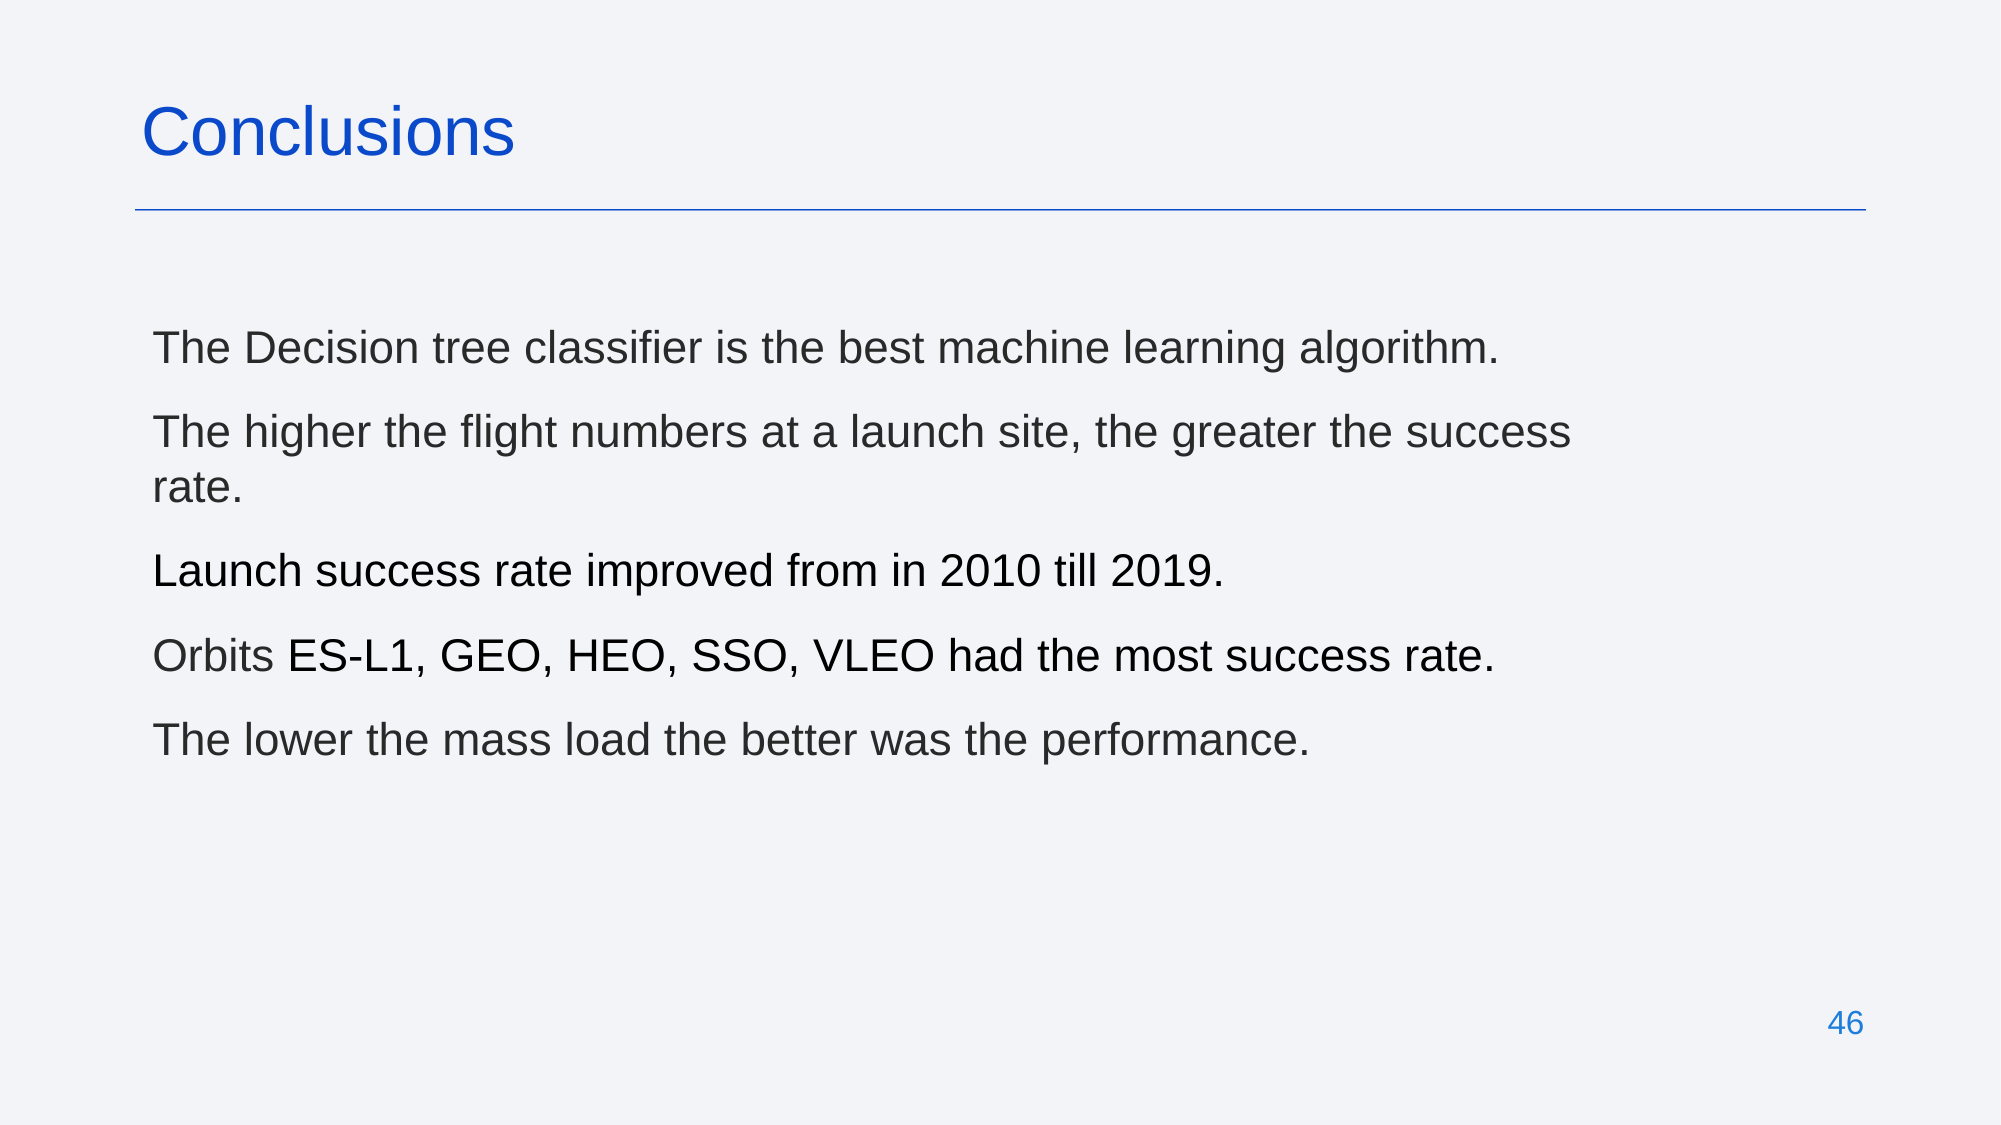

Conclusions

The Decision tree classifier is the best machine learning algorithm.
The higher the flight numbers at a launch site, the greater the success rate.
Launch success rate improved from in 2010 till 2019.
Orbits ES-L1, GEO, HEO, SSO, VLEO had the most success rate.
The lower the mass load the better was the performance.

46